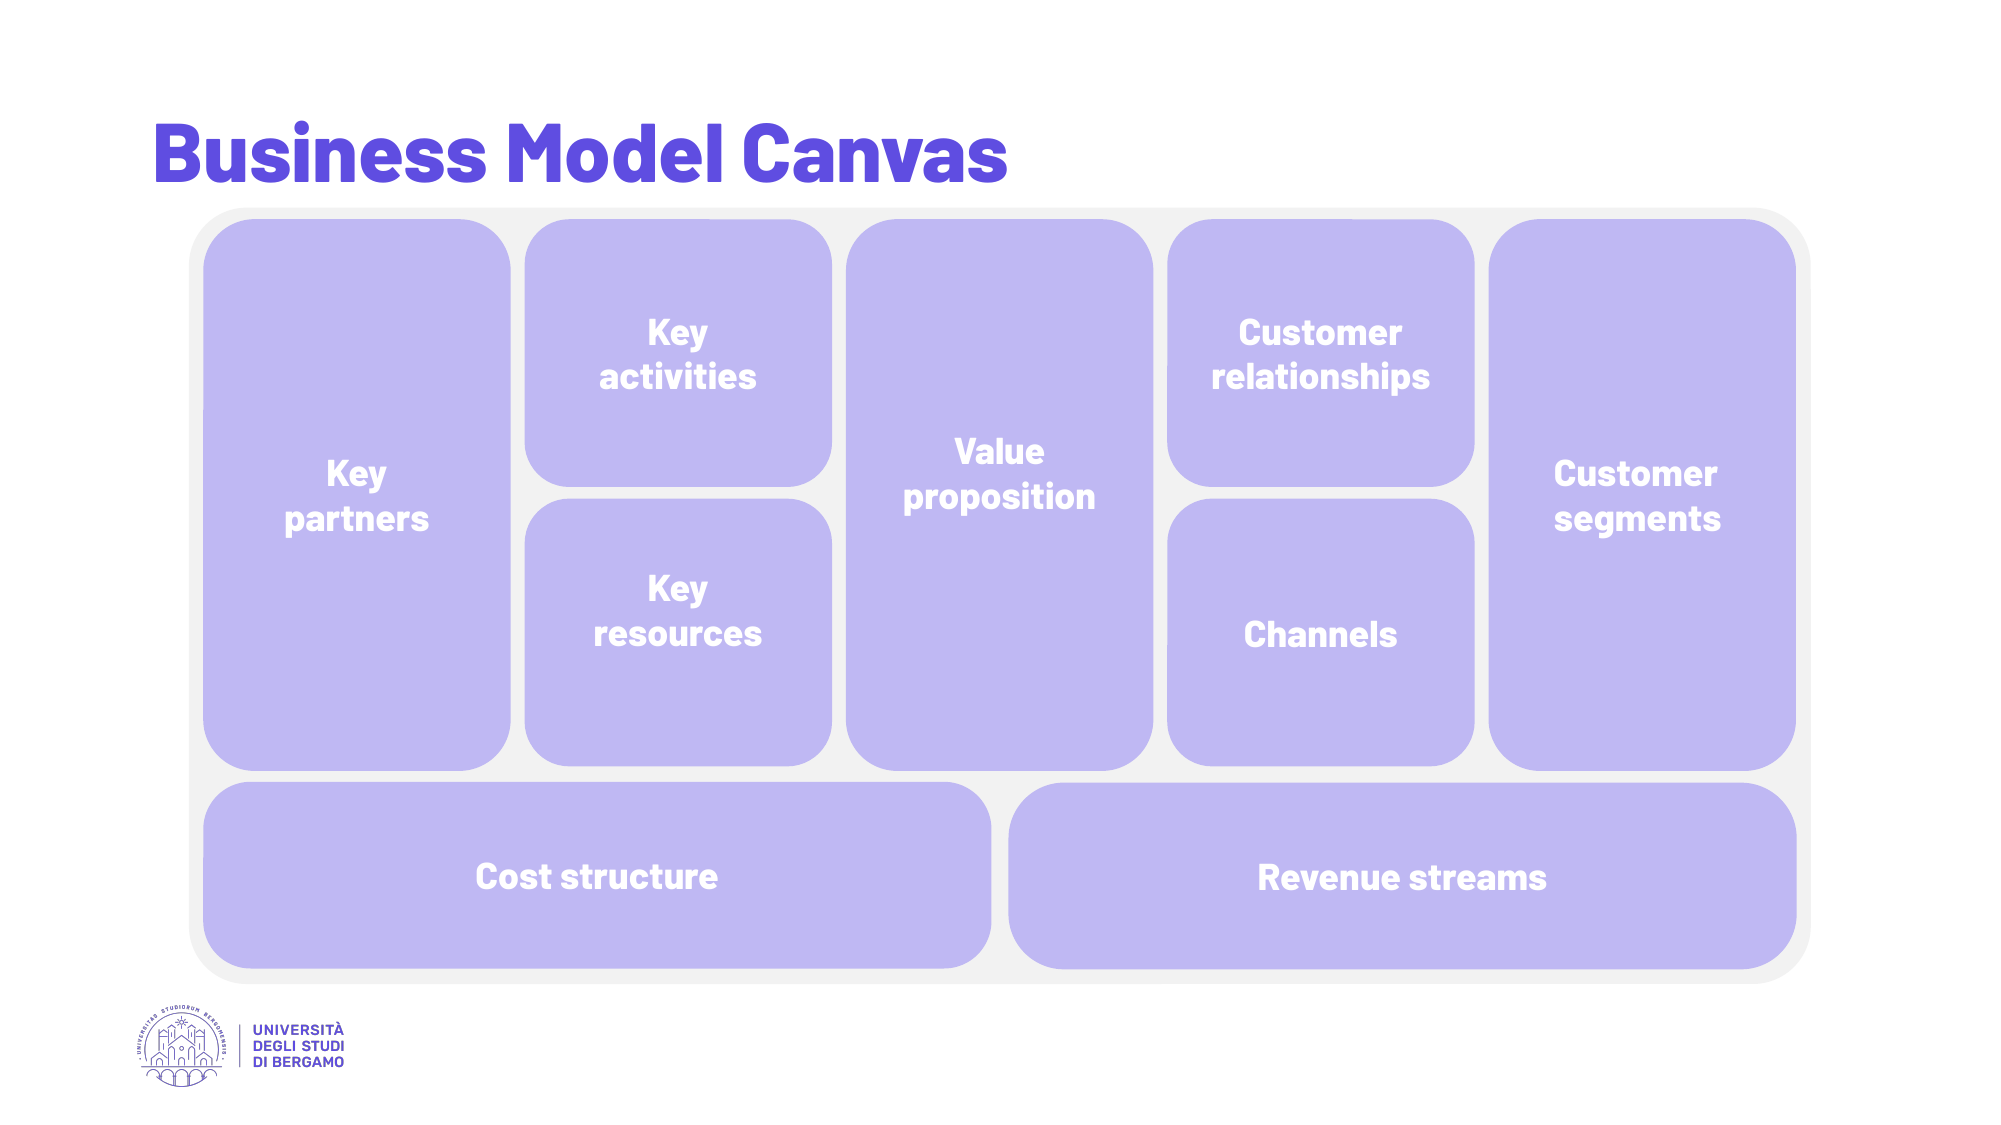

Business Model Canvas

Key activities

Customer relationships

Key partners

Value proposition

Customer segments

Key resources

Channels

Cost structure

Revenue streams